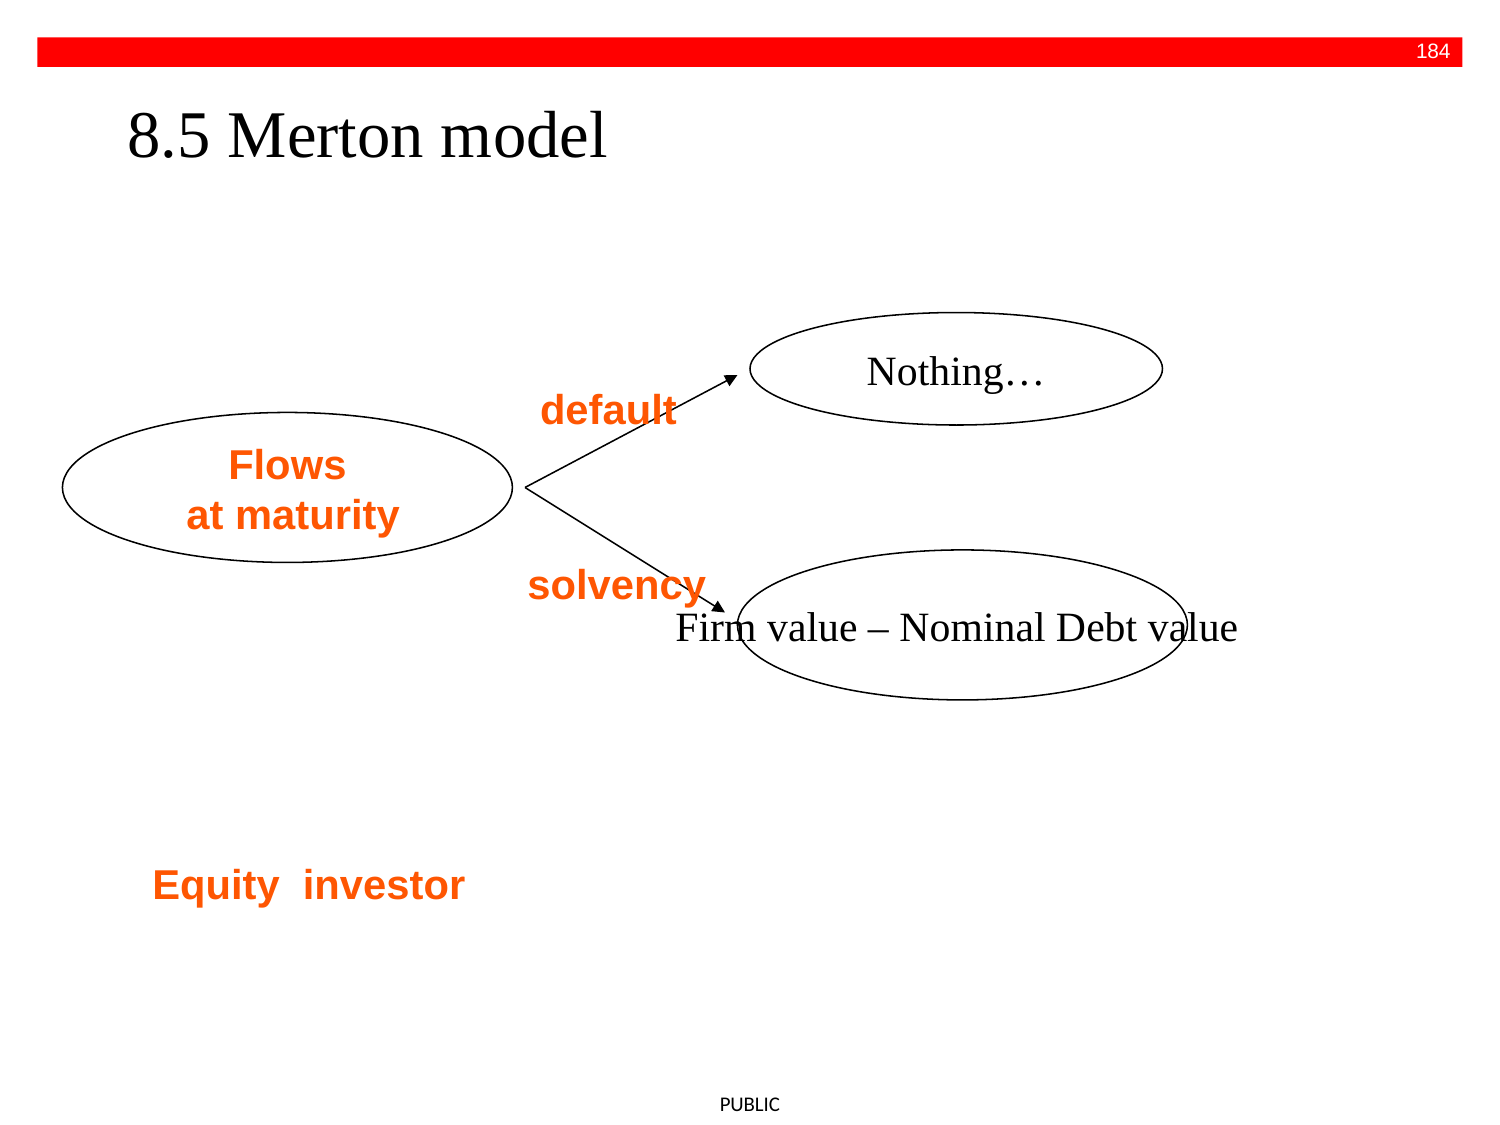

8.5 Merton model
Nothing…

default

Flows
 at maturity

solvency

Firm value – Nominal Debt value
Equity  investor